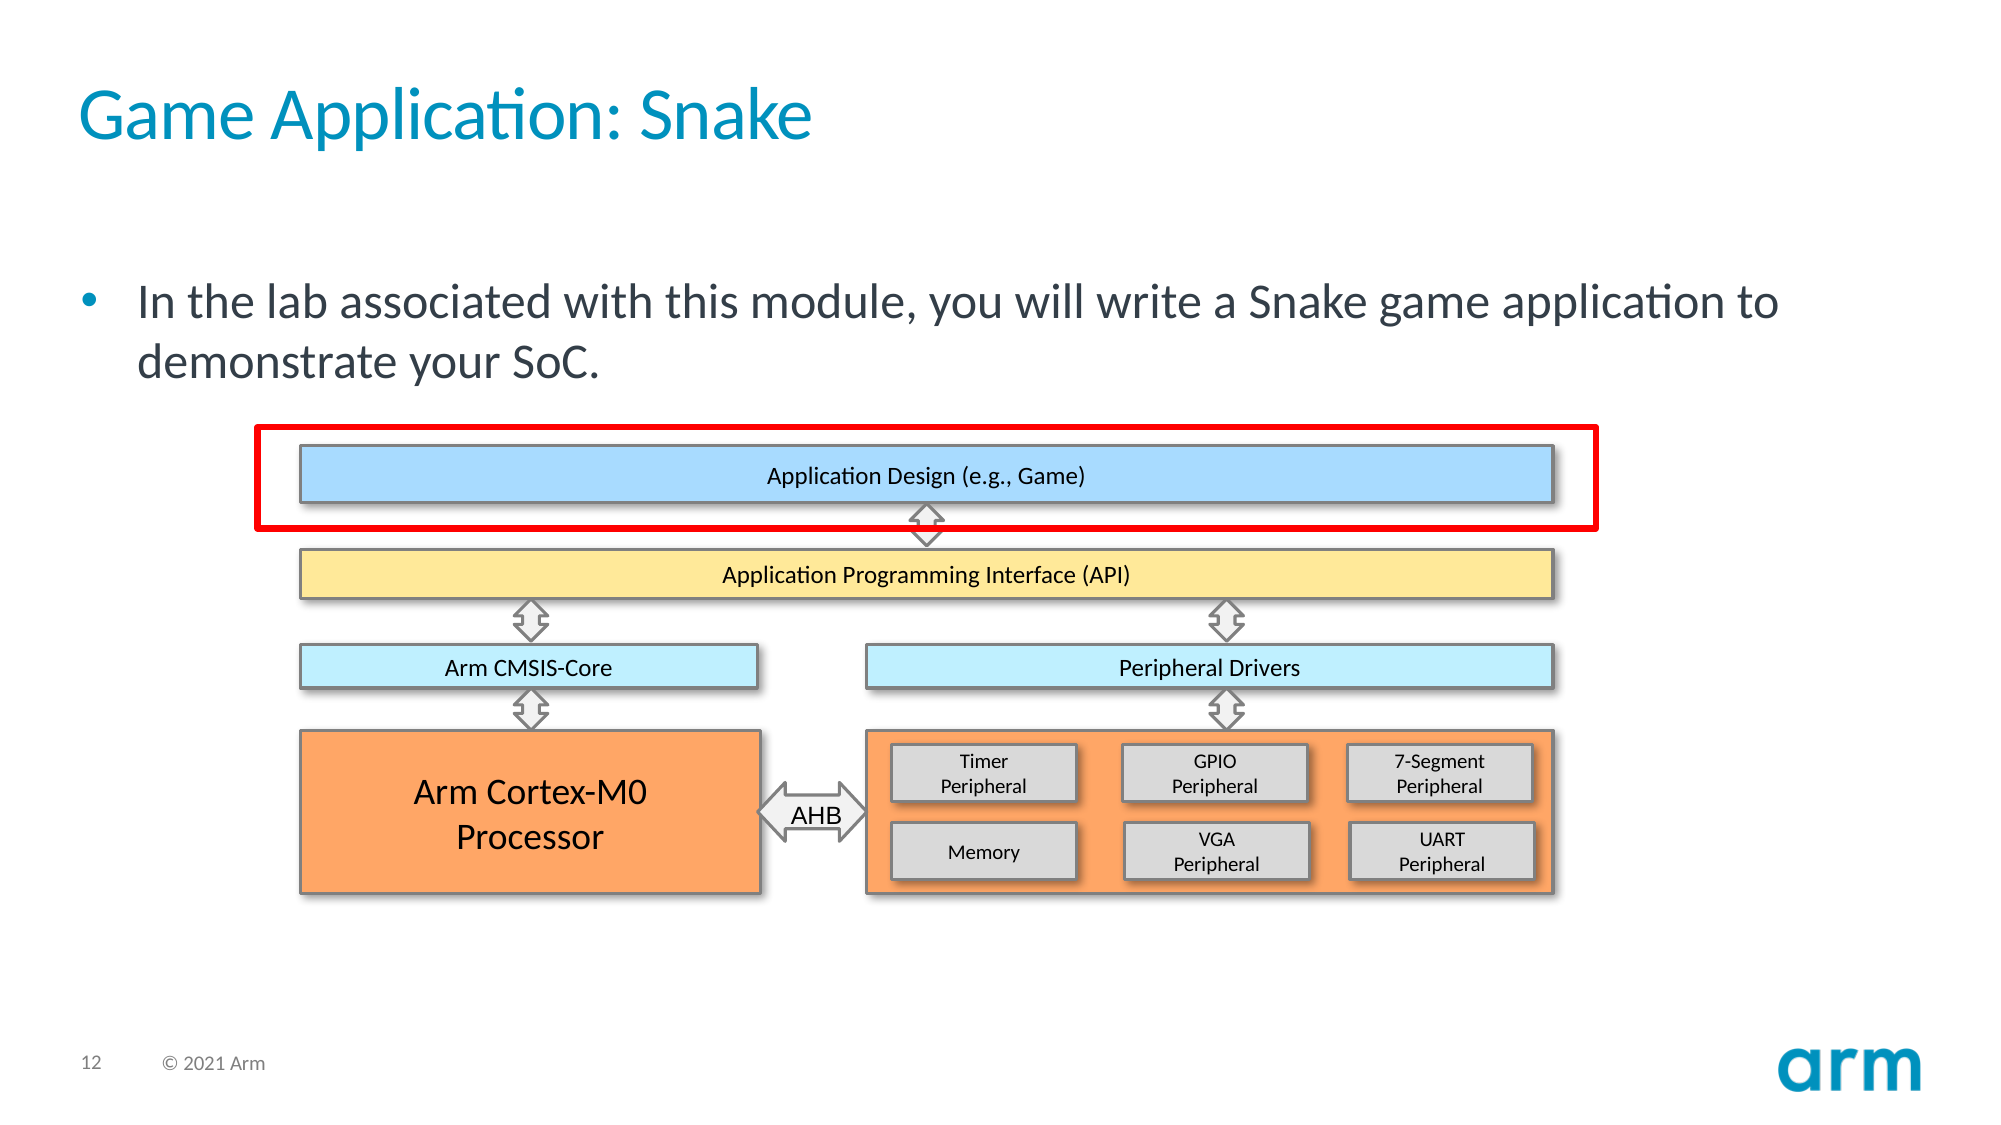

# Game Application: Snake
In the lab associated with this module, you will write a Snake game application to demonstrate your SoC.

Application Design (e.g., Game)

Application Programming Interface (API)

Arm CMSIS-Core
Peripheral Drivers

Arm Cortex-M0
Processor

Timer
Peripheral
GPIO
Peripheral
7-Segment
Peripheral

AHB
Memory
VGA
Peripheral
UART
Peripheral